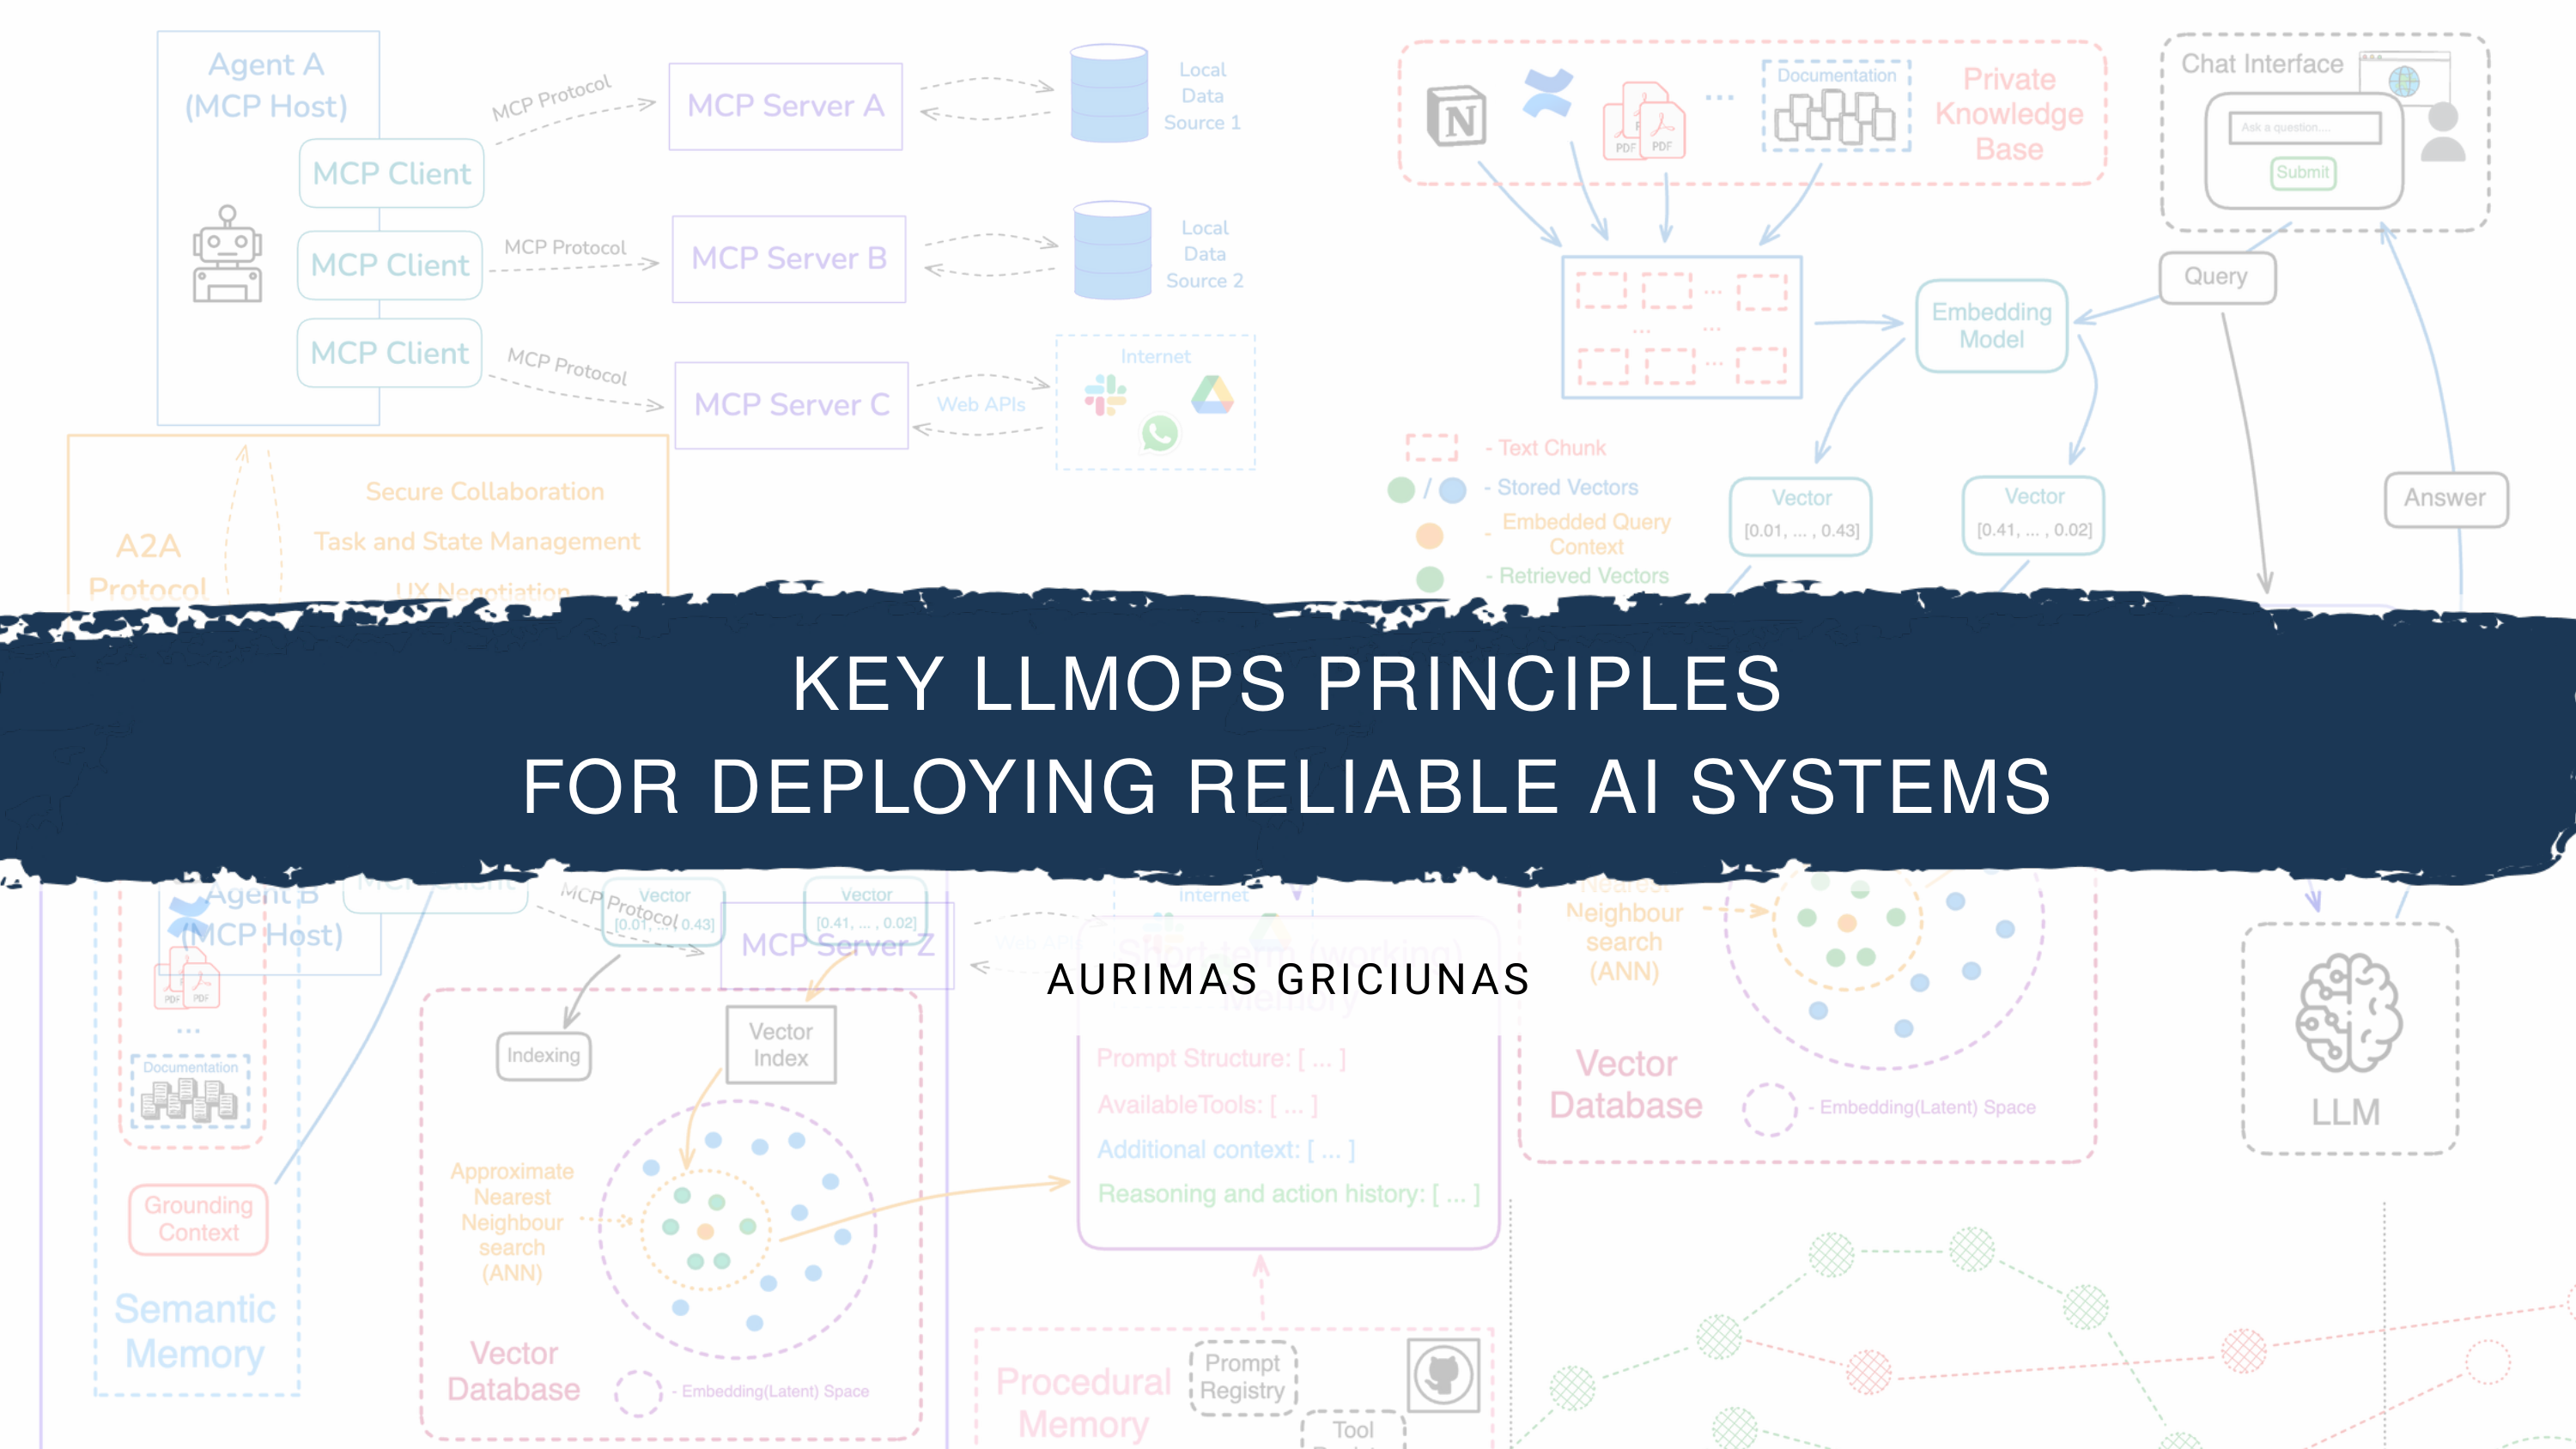

KEY LLMOPS PRINCIPLES
FOR DEPLOYING RELIABLE AI SYSTEMS

AURIMAS GRICIUNAS